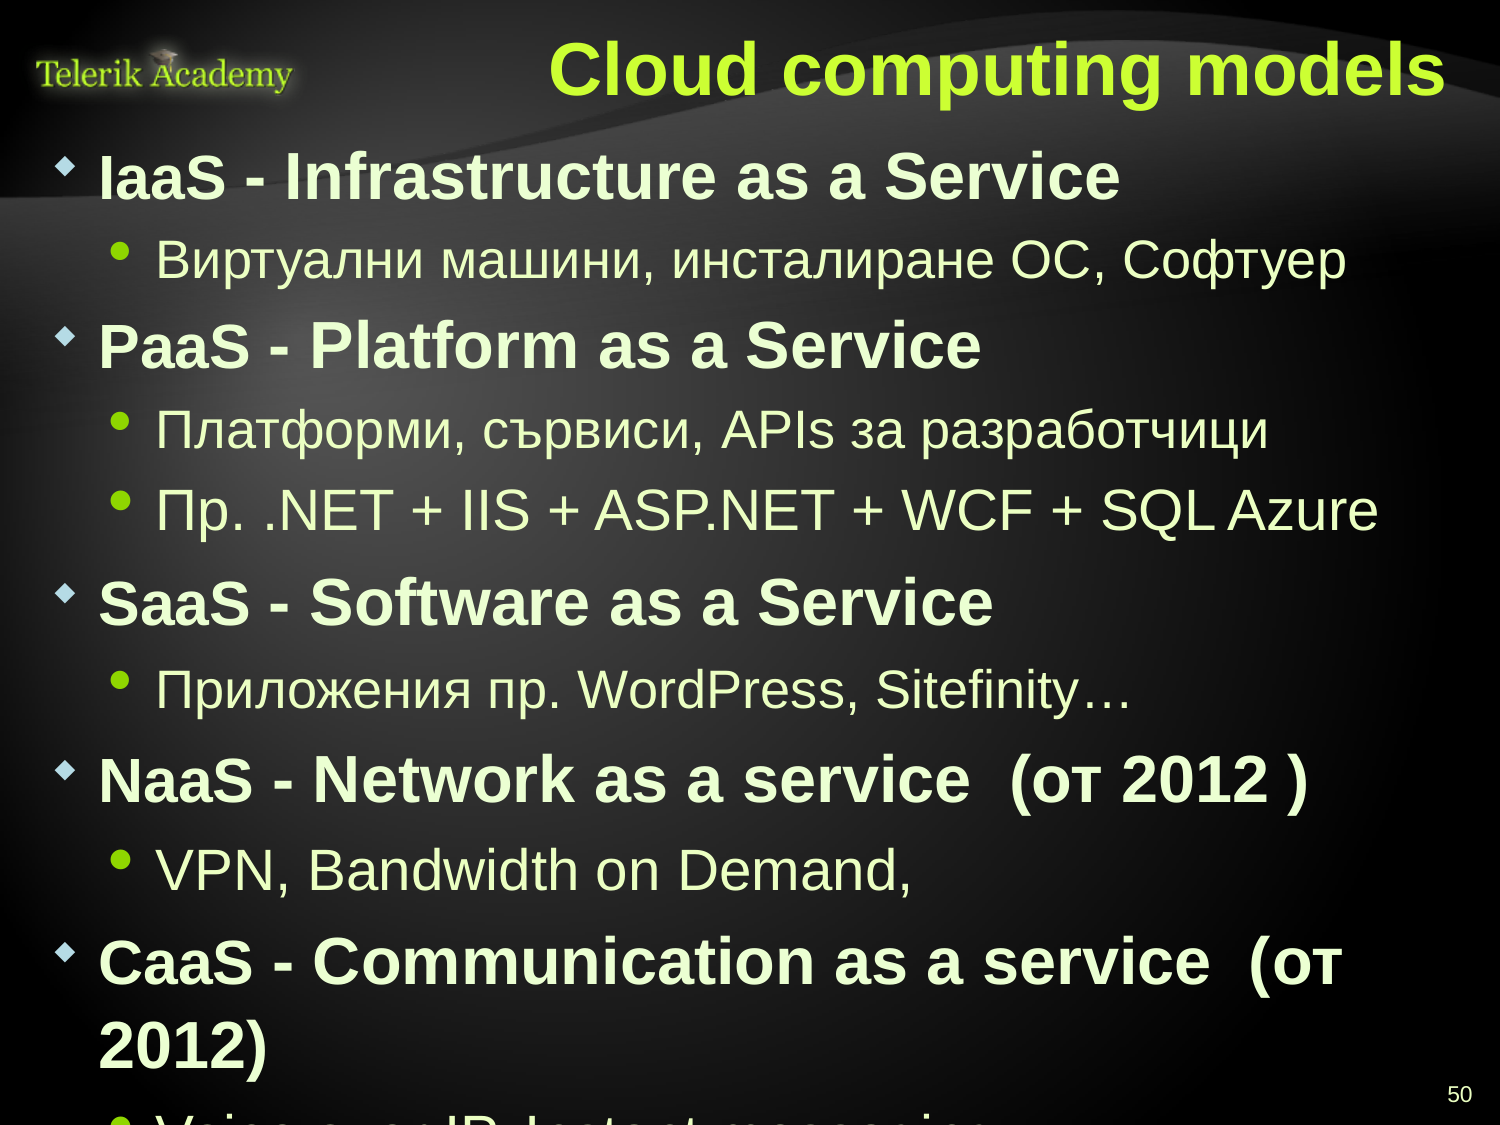

# Cloud computing models
IaaS - Infrastructure as a Service
Виртуални машини, инсталиране ОС, Софтуер
PaaS - Platform as a Service
Платформи, сървиси, APIs за разработчици
Пр. .NET + IIS + ASP.NET + WCF + SQL Azure
SaaS - Software as a Service
Приложения пр. WordPress, Sitefinity…
NaaS - Network as a service  (от 2012 )
VPN, Bandwidth on Demand,
CaaS - Communication as a service  (от 2012)
Voice over IP, Instant messaging

50